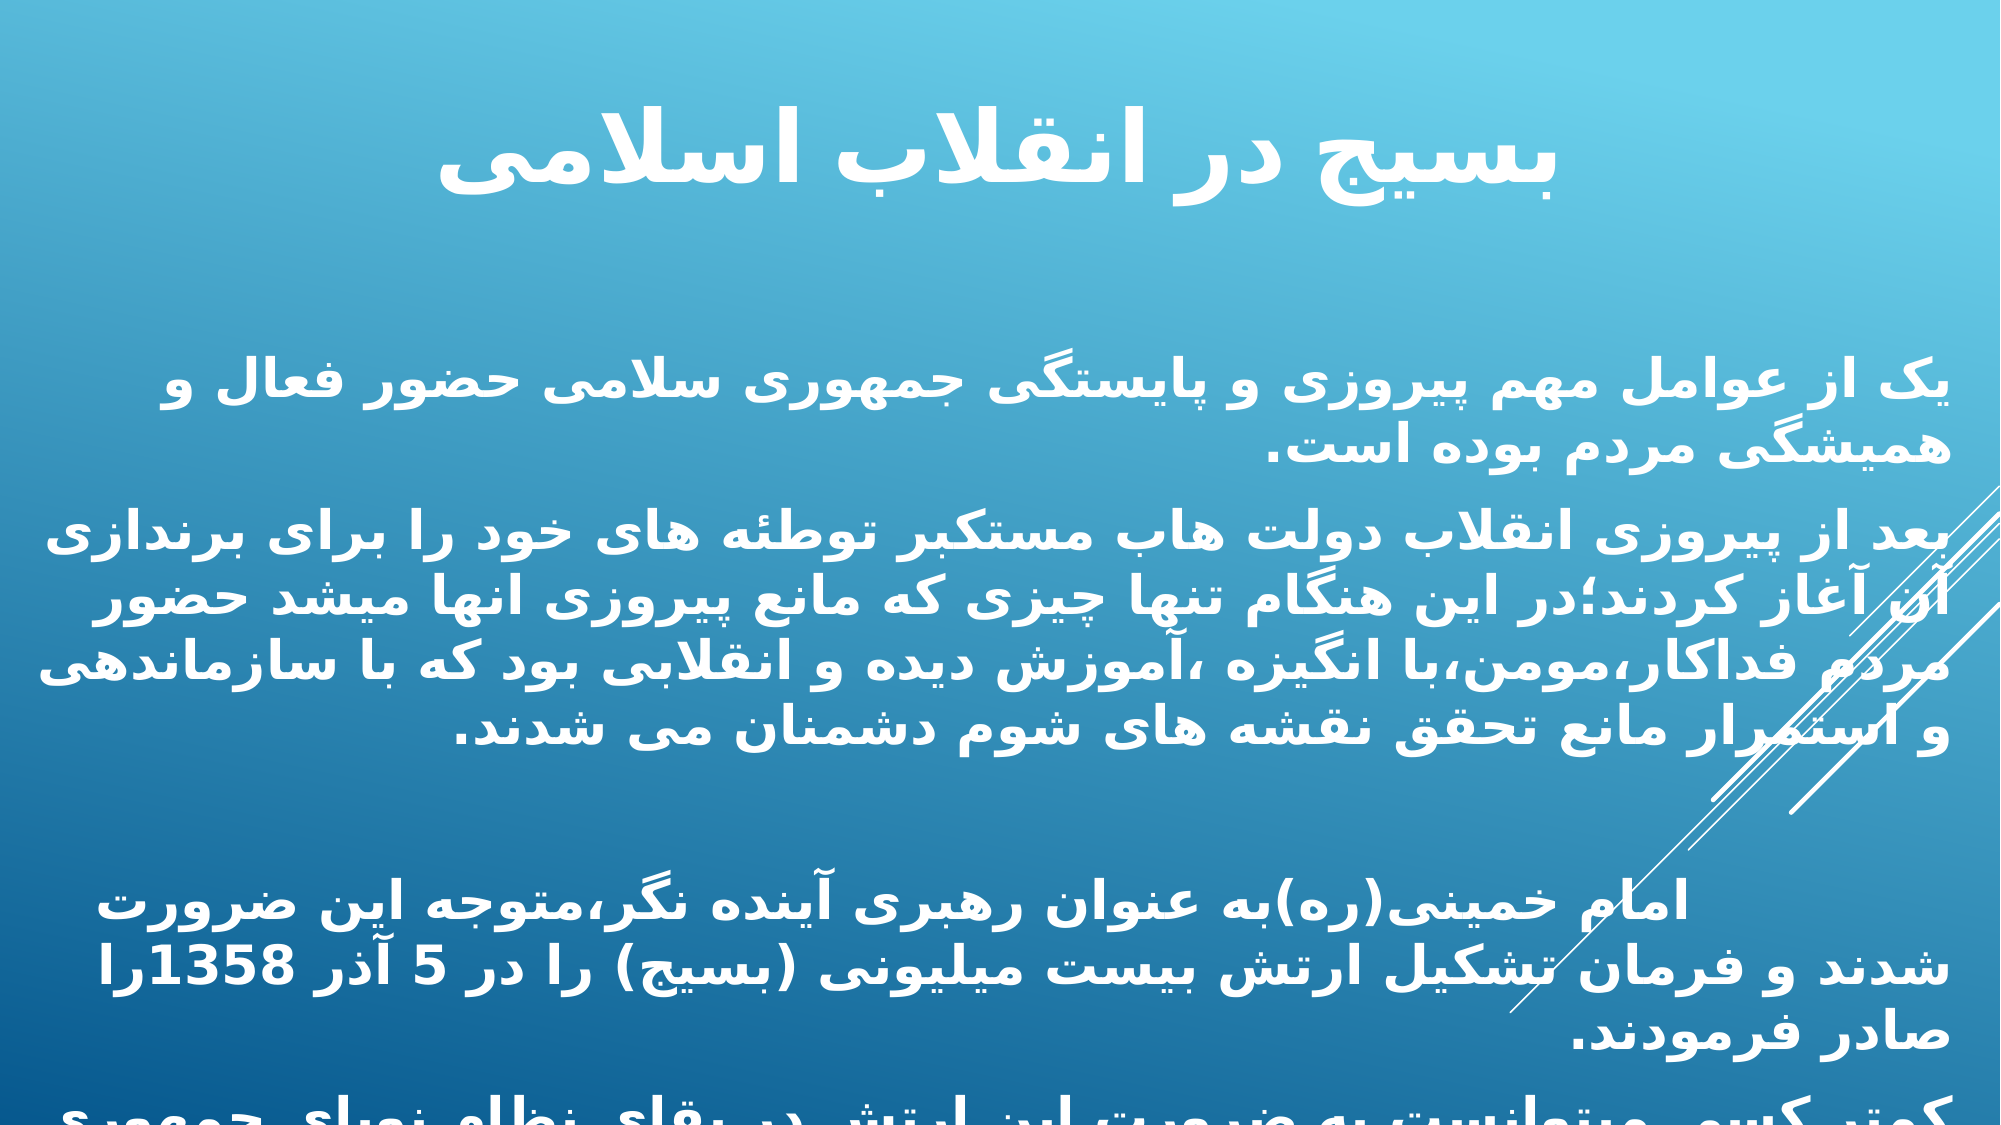

# بسیج در انقلاب اسلامی
یک از عوامل مهم پیروزی و پایستگی جمهوری سلامی حضور فعال و همیشگی مردم بوده است.
بعد از پیروزی انقلاب دولت هاب مستکبر توطئه های خود را برای برندازی آن آغاز کردند؛در این هنگام تنها چیزی که مانع پیروزی انها میشد حضور مردم فداکار،مومن،با انگیزه ،آموزش دیده و انقلابی بود که با سازماندهی و استمرار مانع تحقق نقشه های شوم دشمنان می شدند.

              امام خمینی(ره)به عنوان رهبری آینده نگر،متوجه این ضرورت شدند و فرمان تشکیل ارتش بیست میلیونی (بسیج) را در 5 آذر 1358را صادر فرمودند.
کمتر کسی میتوانست به ضرورت این ارتش در بقای نظام نوپای جمهوری اسلامی بیندیشد.